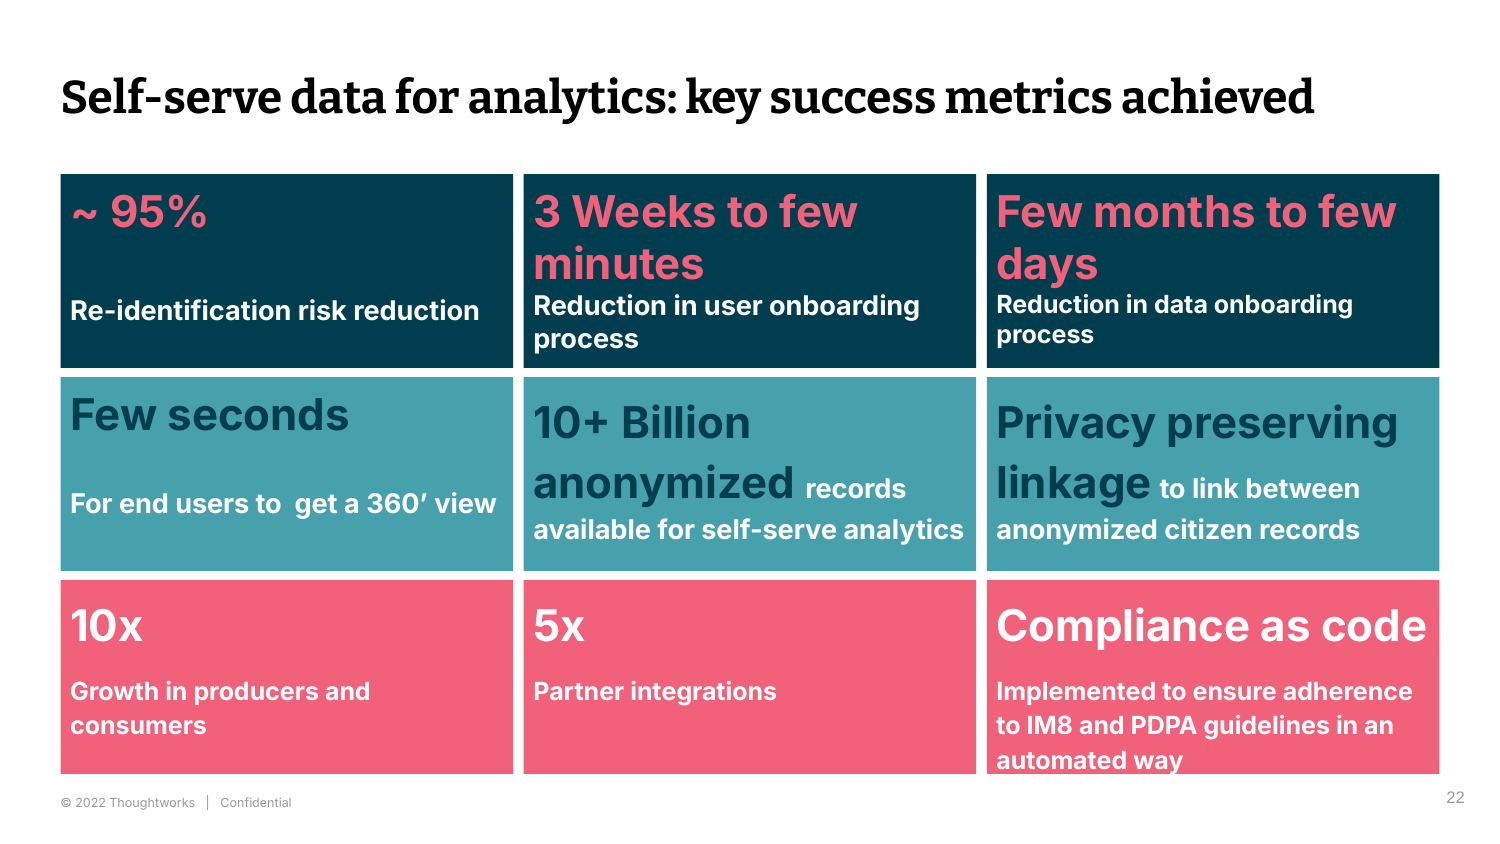

# Self-serve data for analytics: key success metrics achieved
~ 95%

Re-identification risk reduction

3 Weeks to few minutes
Reduction in user onboarding process

Few months to few days
Reduction in data onboarding process

Few seconds

For end users to  get a 360’ view

10+ Billion anonymized records available for self-serve analytics
Privacy preserving linkage to link between anonymized citizen records
10x
Growth in producers and consumers
5x
Partner integrations
Compliance as code
Implemented to ensure adherence to IM8 and PDPA guidelines in an automated way

22